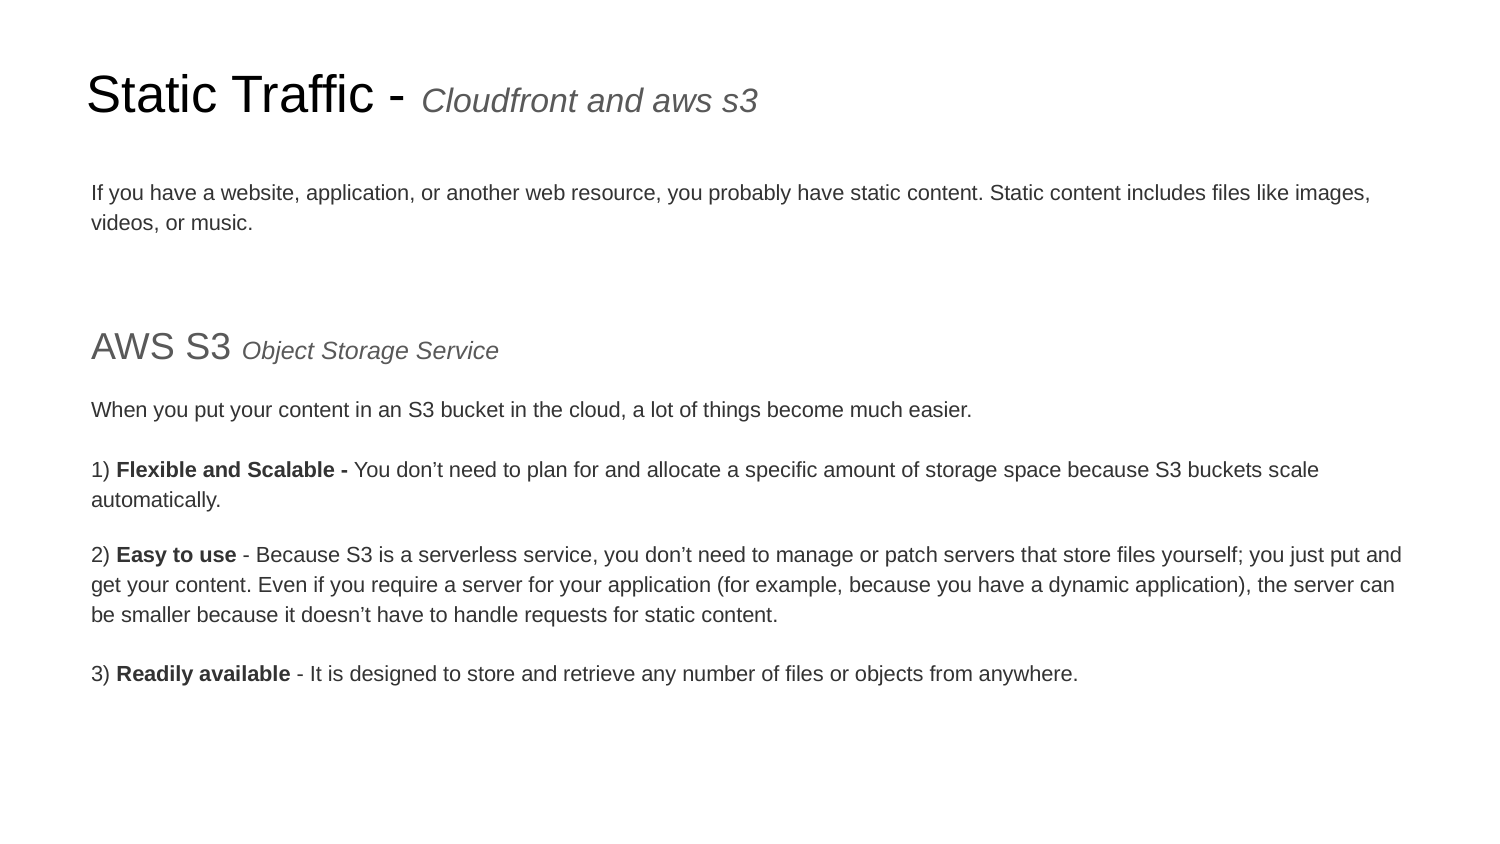

# Static Traffic - Cloudfront and aws s3

If you have a website, application, or another web resource, you probably have static content. Static content includes files like images, videos, or music.

AWS S3 Object Storage Service
When you put your content in an S3 bucket in the cloud, a lot of things become much easier.
1) Flexible and Scalable - You don’t need to plan for and allocate a specific amount of storage space because S3 buckets scale automatically.
2) Easy to use - Because S3 is a serverless service, you don’t need to manage or patch servers that store files yourself; you just put and get your content. Even if you require a server for your application (for example, because you have a dynamic application), the server can be smaller because it doesn’t have to handle requests for static content.
3) Readily available - It is designed to store and retrieve any number of files or objects from anywhere.